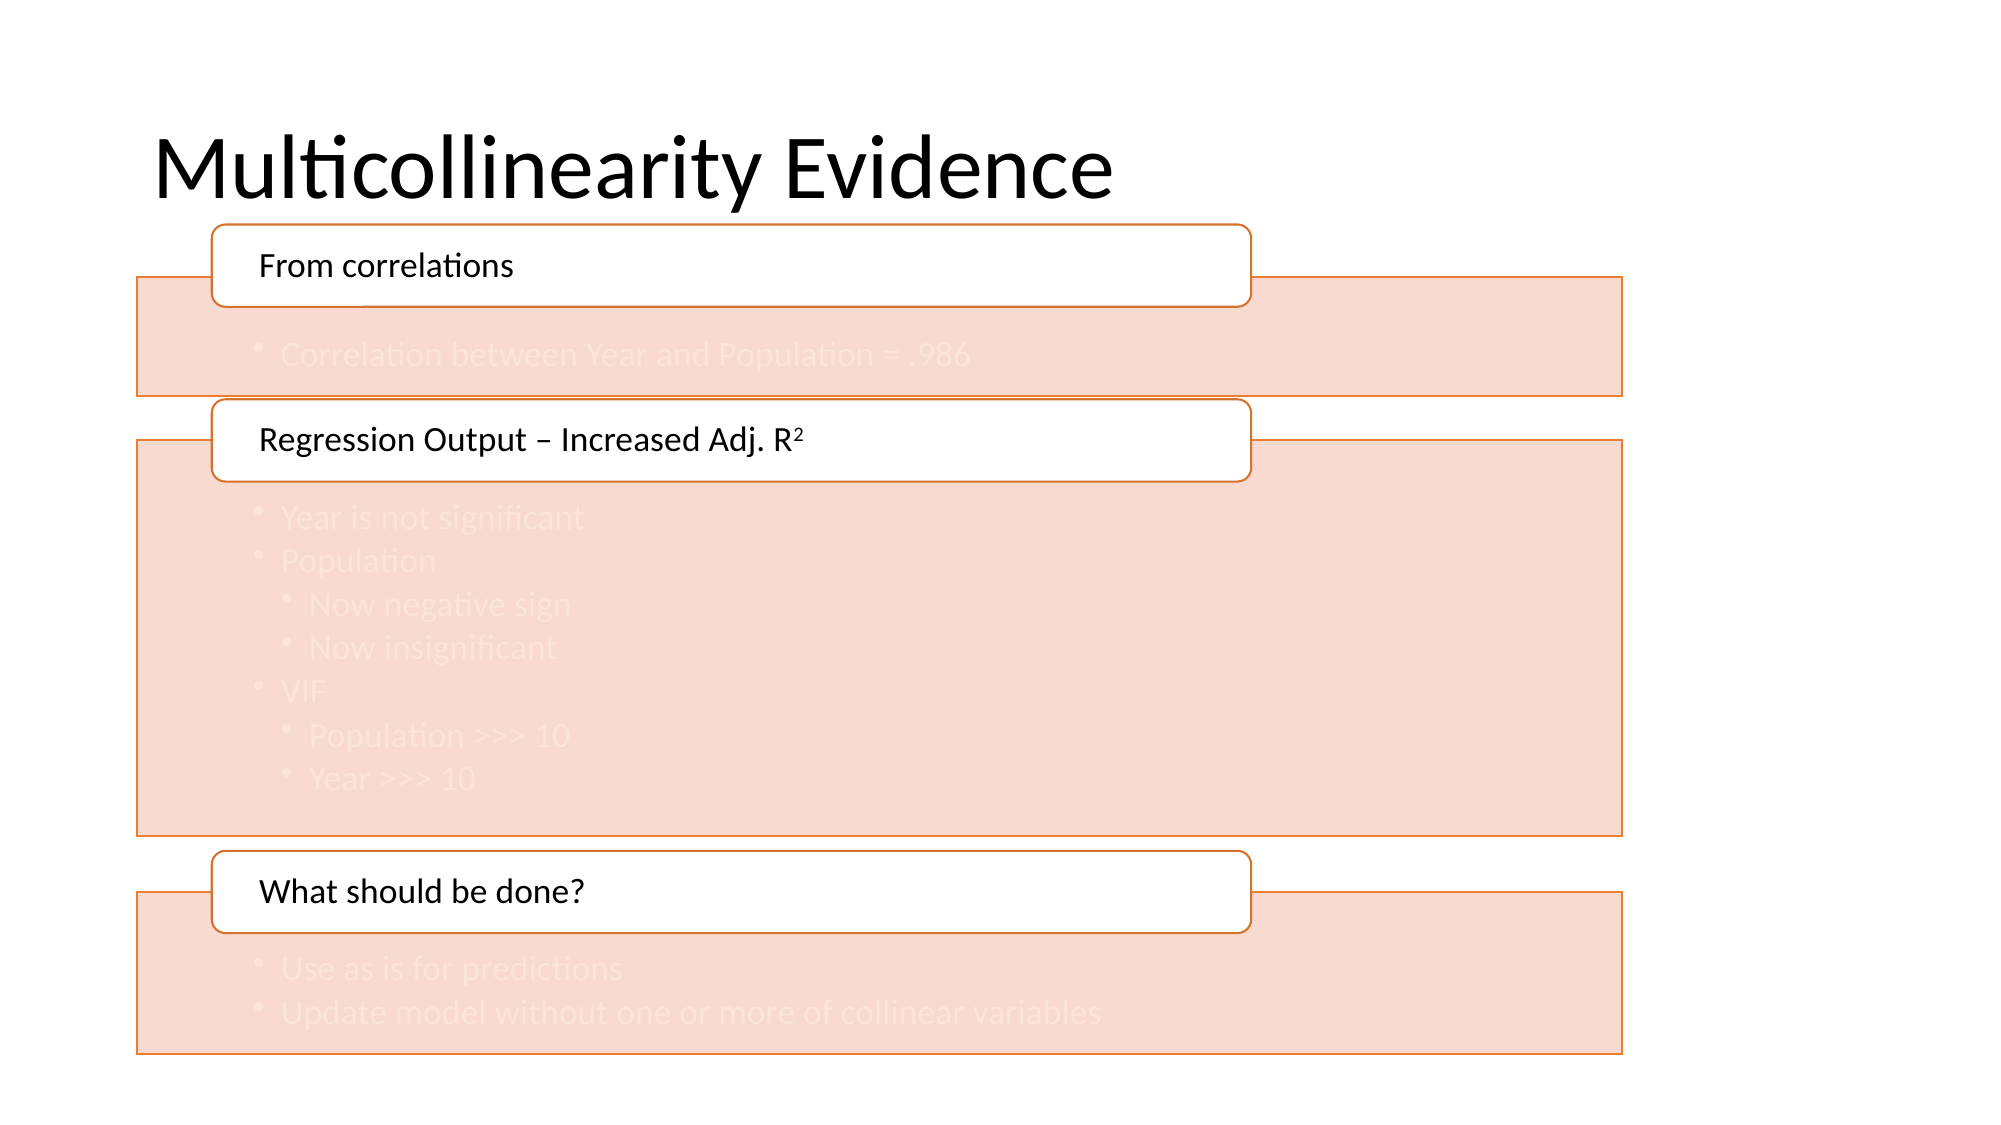

# Multicollinearity Evidence
Correlation between Year and Population = .986
From correlations
Year is not significant
Population
Now negative sign
Now insignificant
VIF
Population >>> 10
Year >>> 10
Regression Output – Increased Adj. R2
Use as is for predictions
Update model without one or more of collinear variables
What should be done?